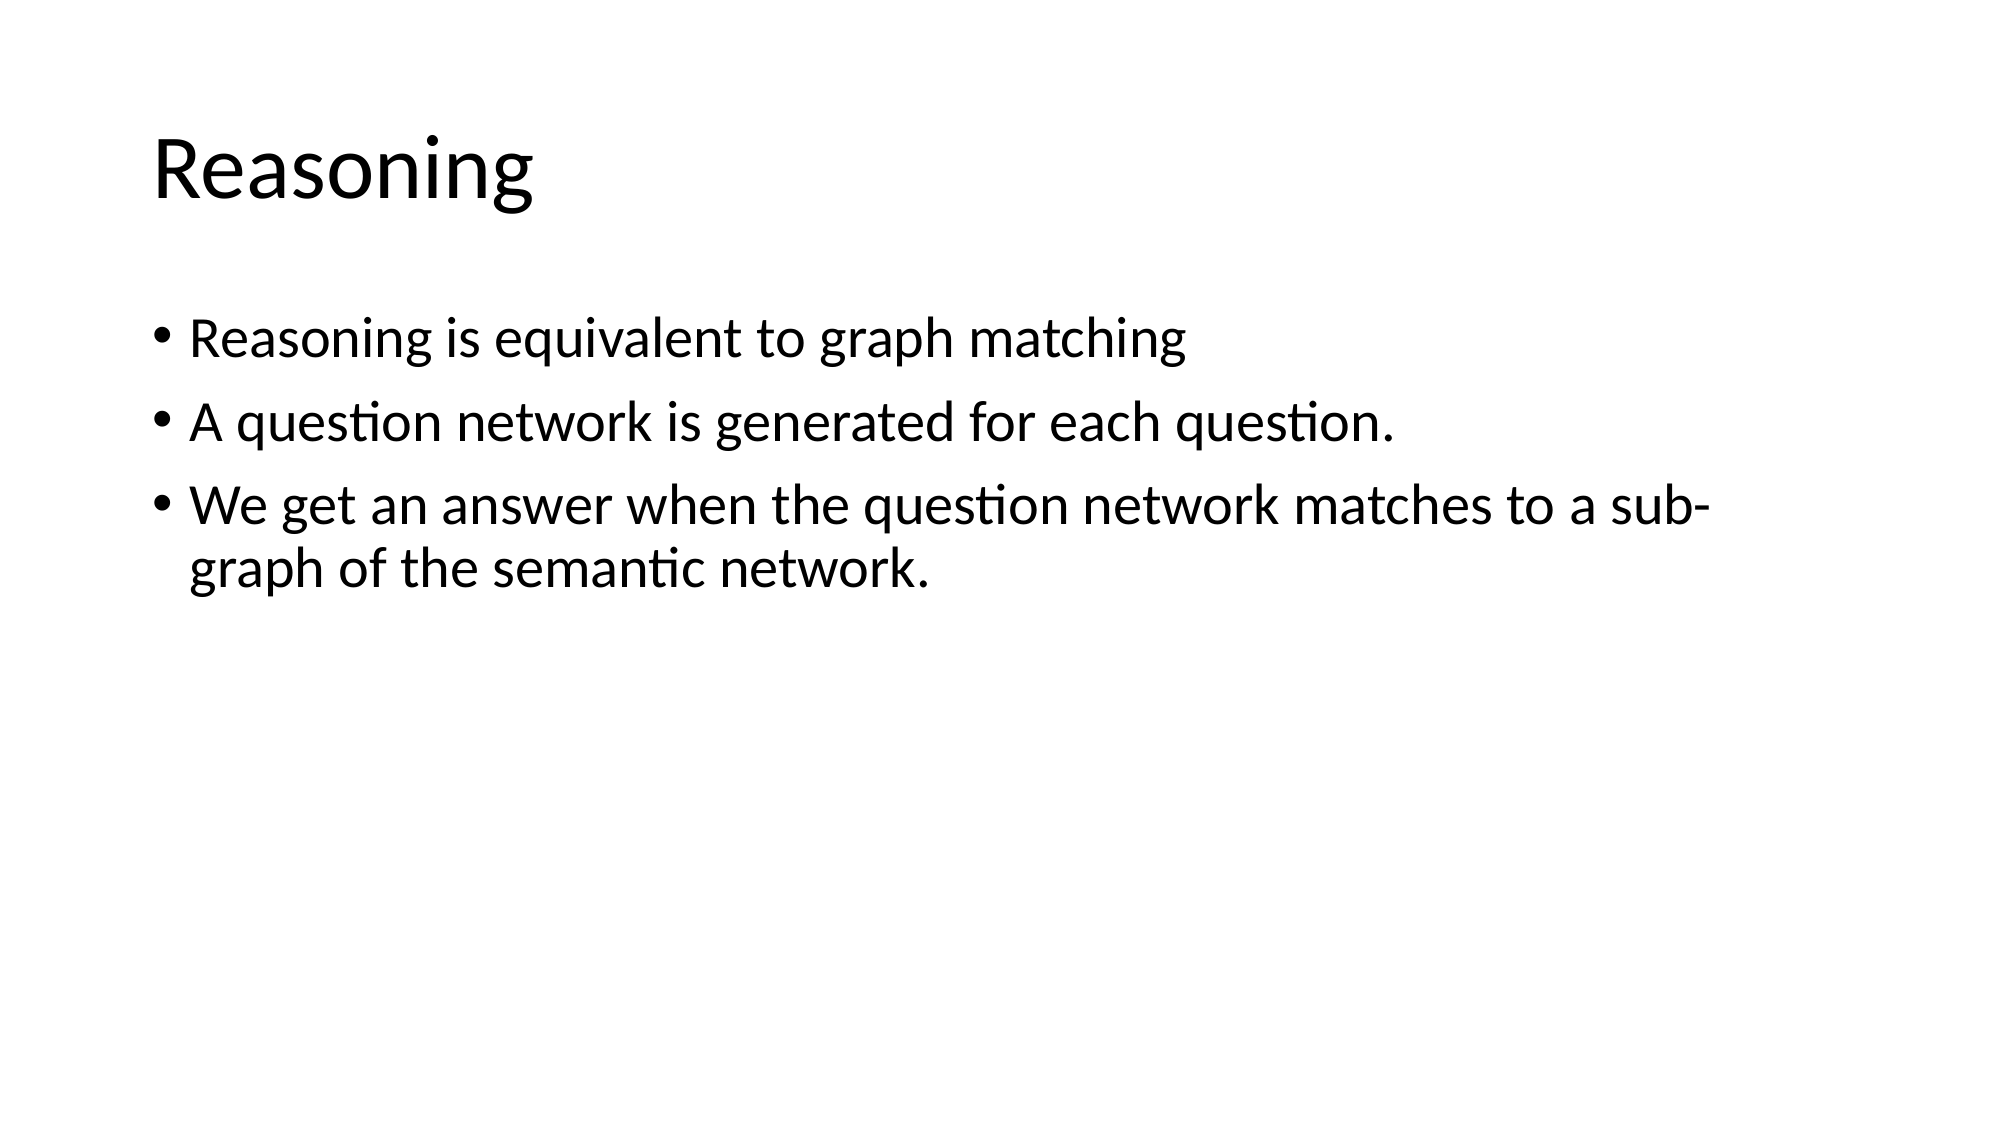

# Reasoning
Reasoning is equivalent to graph matching
A question network is generated for each question.
We get an answer when the question network matches to a sub-graph of the semantic network.